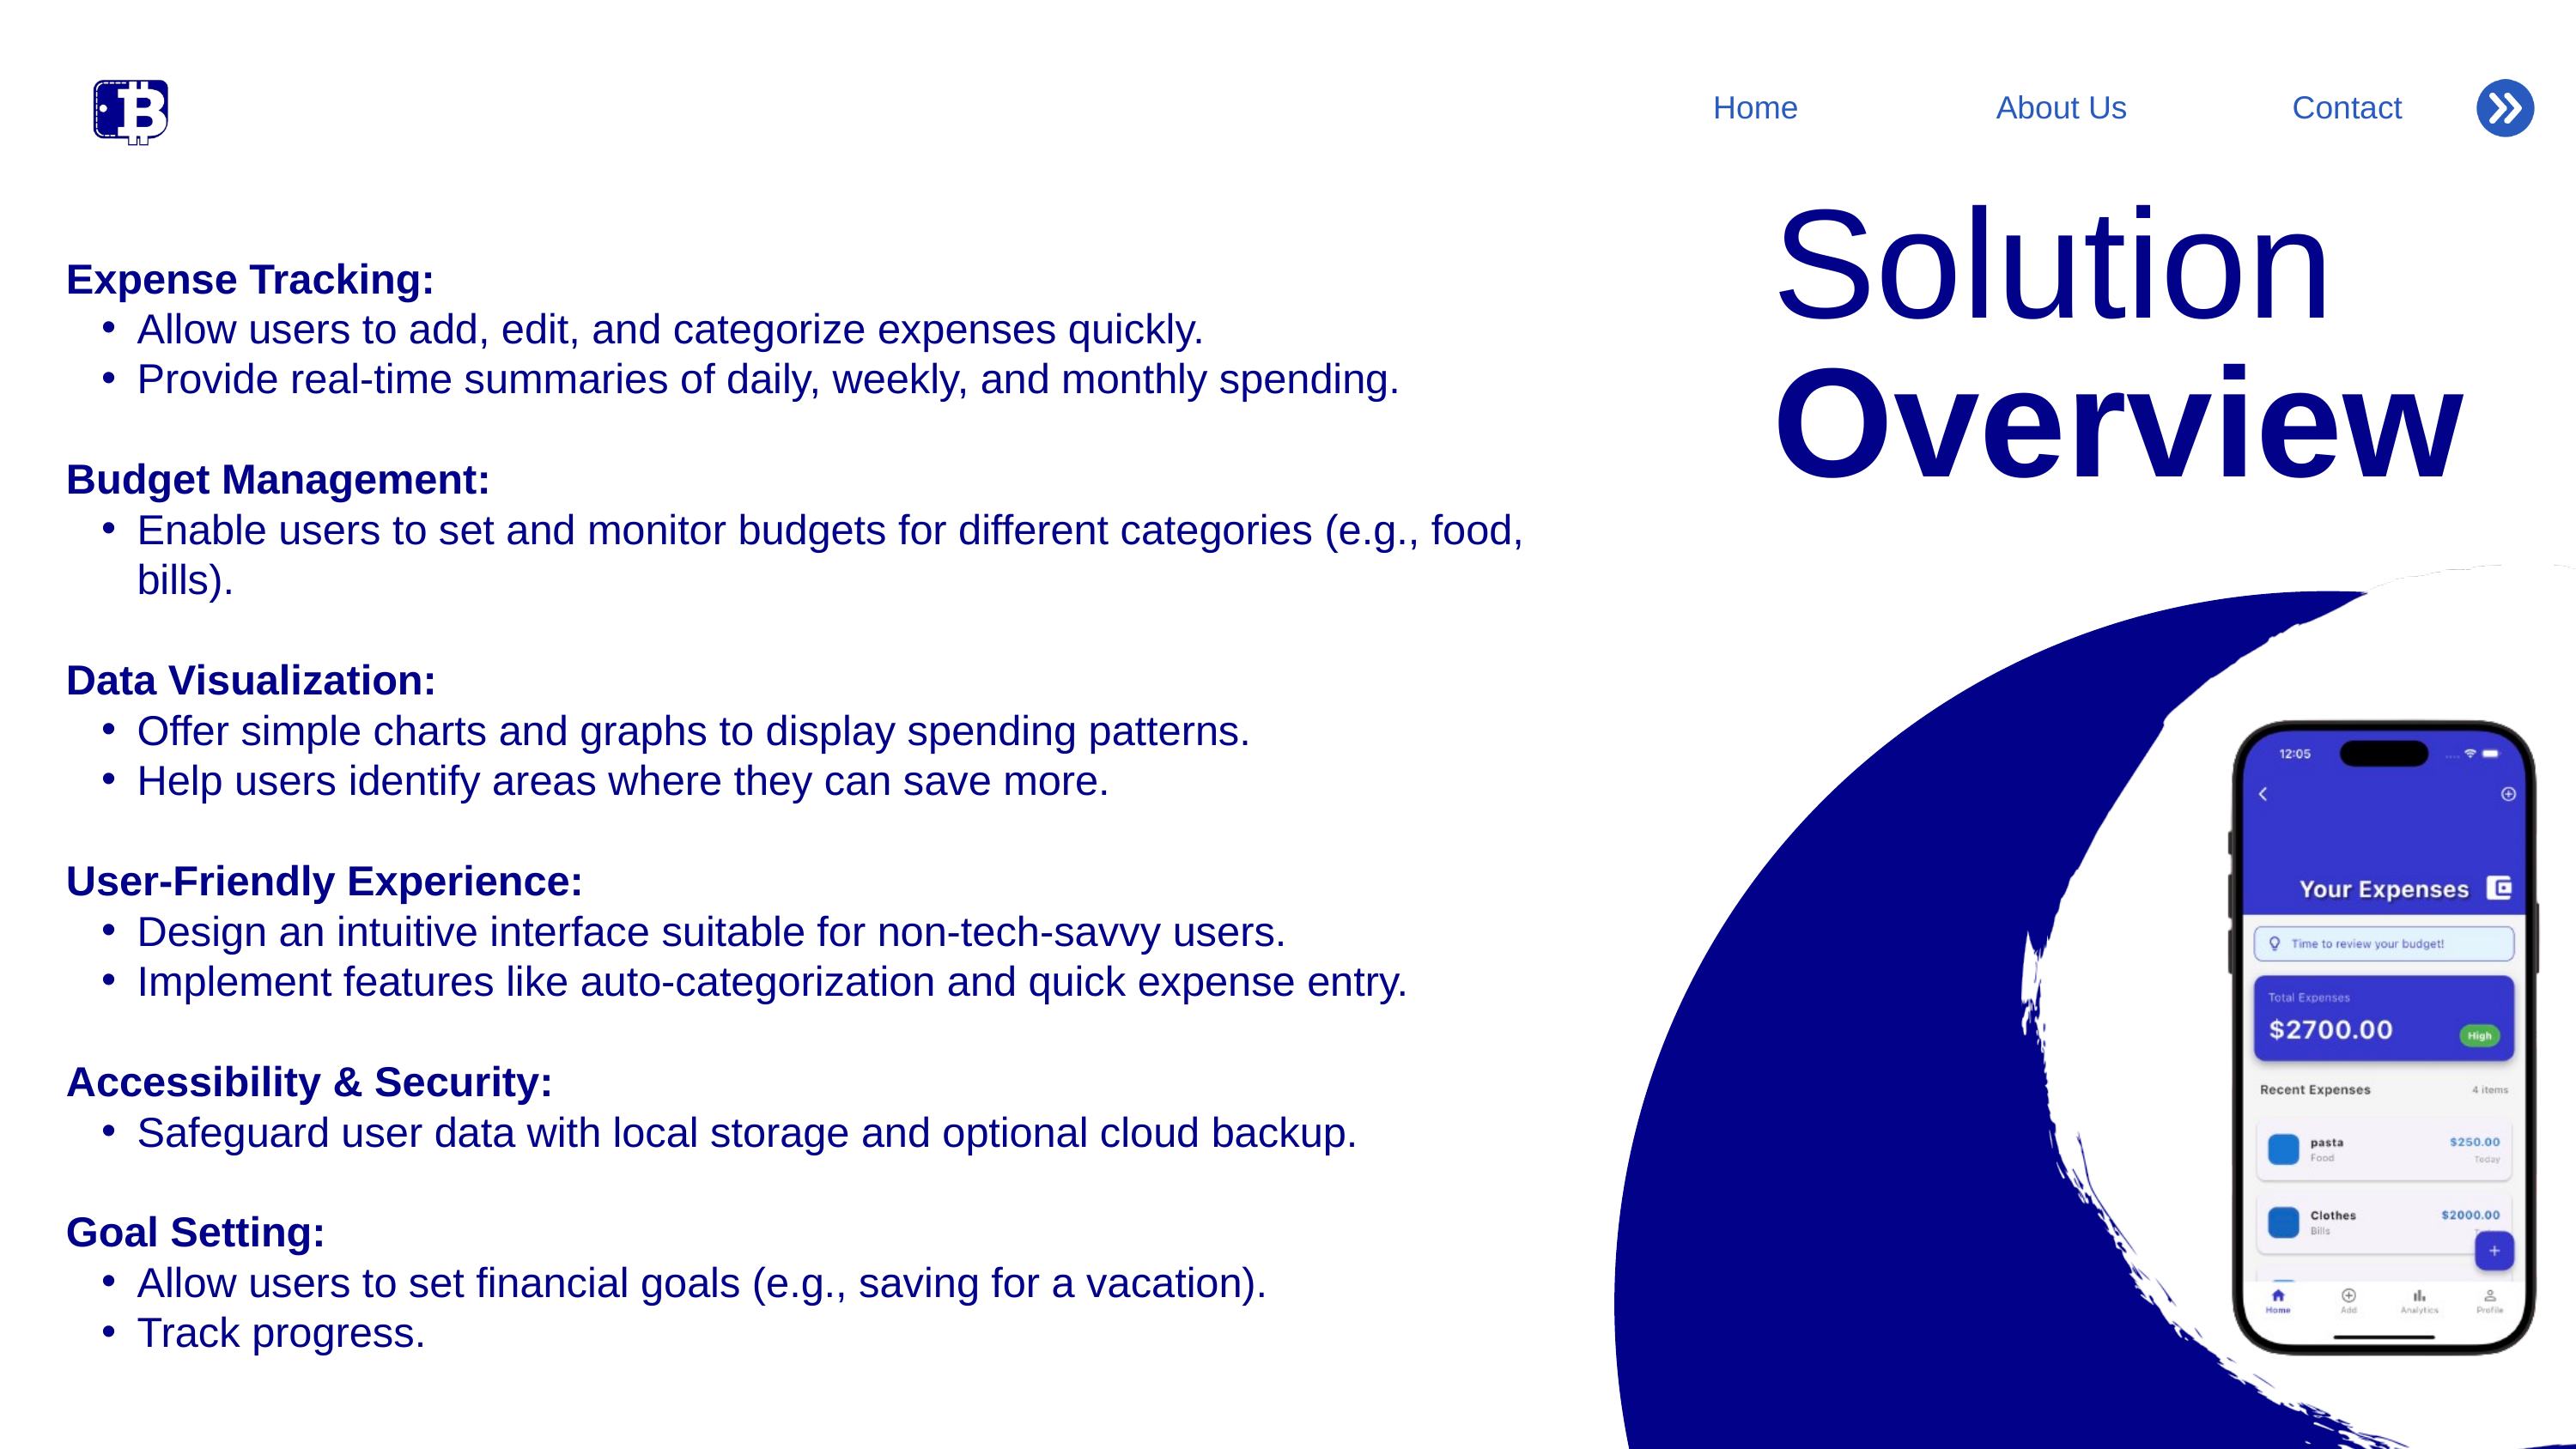

Home
About Us
Contact
Solution
Expense Tracking:
Allow users to add, edit, and categorize expenses quickly.
Provide real-time summaries of daily, weekly, and monthly spending.

Budget Management:
Enable users to set and monitor budgets for different categories (e.g., food, bills).

Data Visualization:
Offer simple charts and graphs to display spending patterns.
Help users identify areas where they can save more.

User-Friendly Experience:
Design an intuitive interface suitable for non-tech-savvy users.
Implement features like auto-categorization and quick expense entry.

Accessibility & Security:
Safeguard user data with local storage and optional cloud backup.

Goal Setting:
Allow users to set financial goals (e.g., saving for a vacation).
Track progress.

Overview